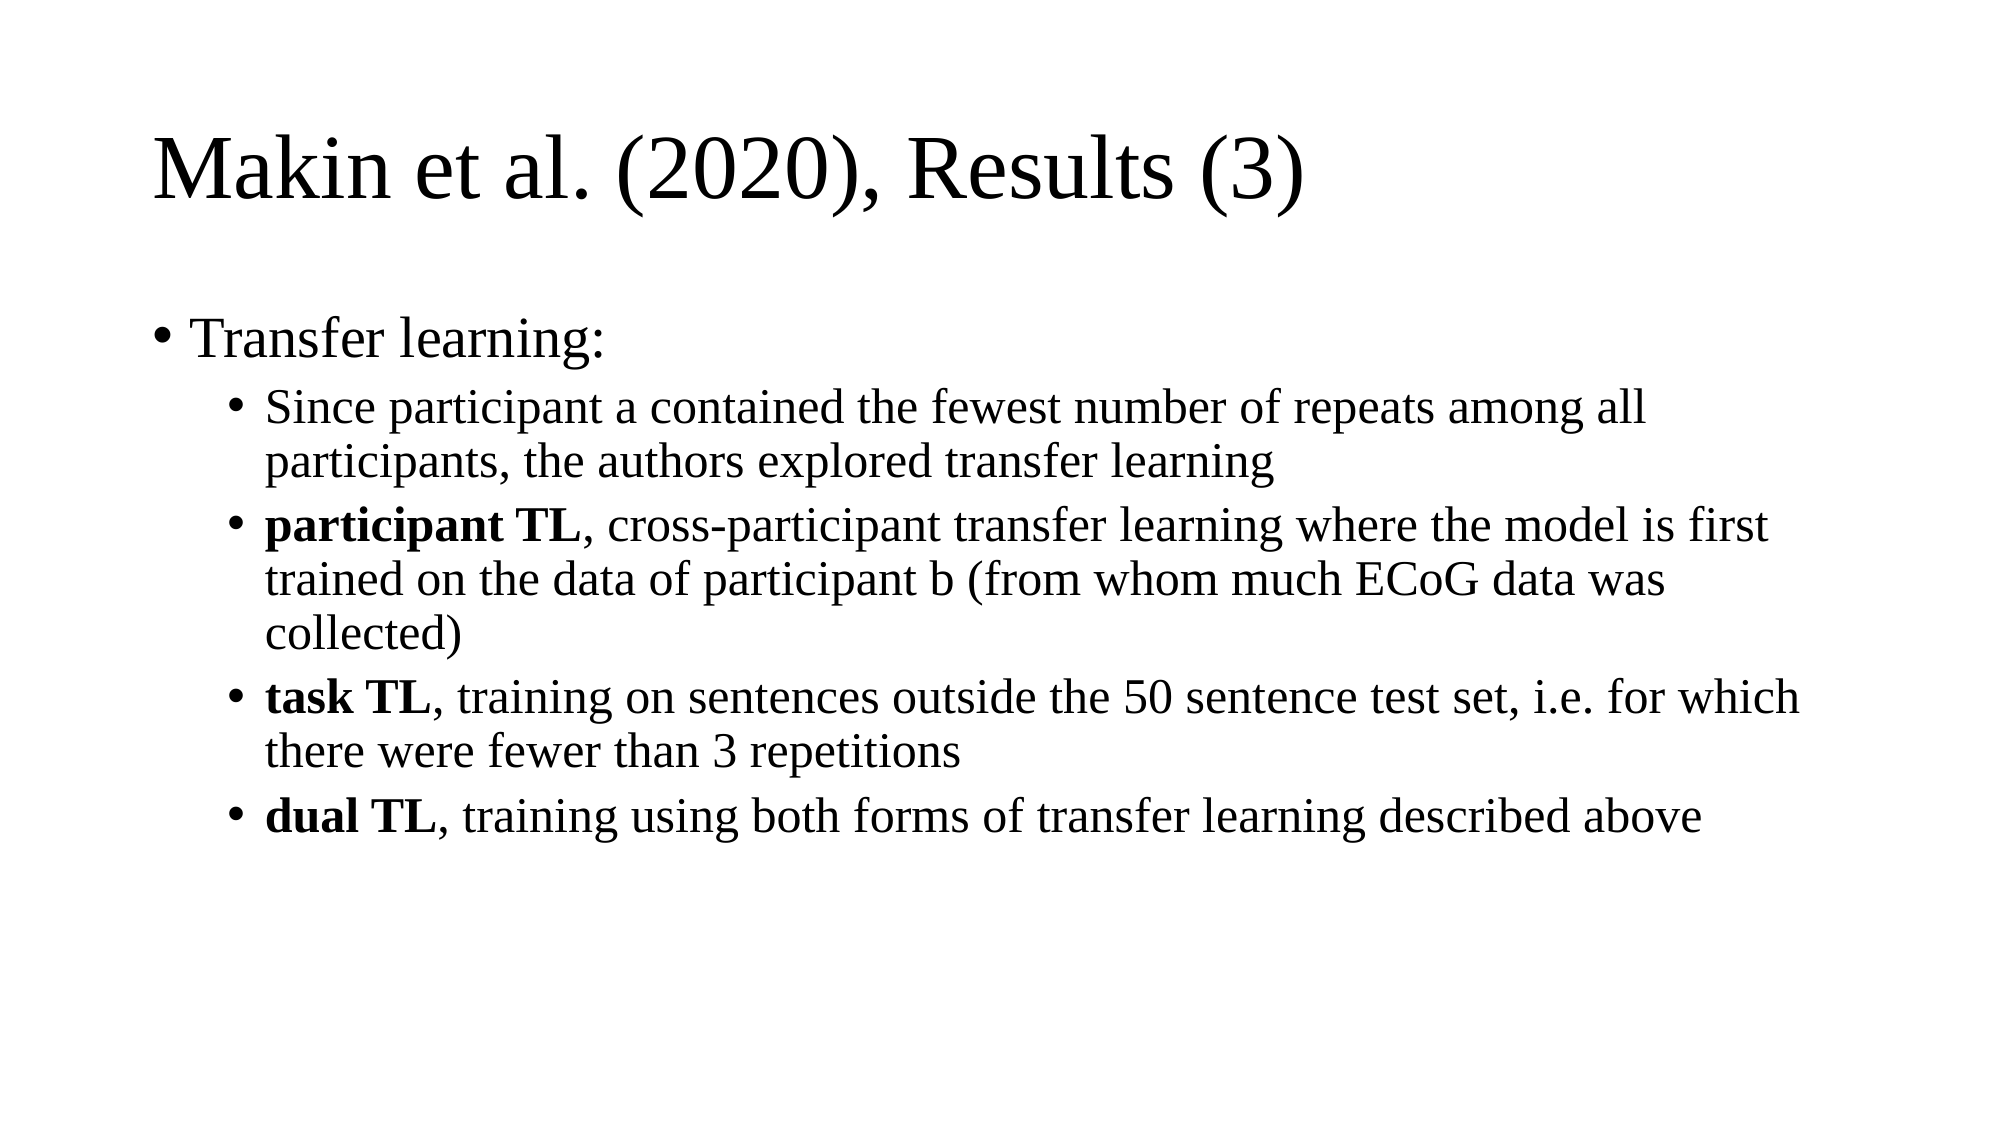

# Makin et al. (2020), Results (3)
Transfer learning:
Since participant a contained the fewest number of repeats among all participants, the authors explored transfer learning
participant TL, cross-participant transfer learning where the model is first trained on the data of participant b (from whom much ECoG data was collected)
task TL, training on sentences outside the 50 sentence test set, i.e. for which there were fewer than 3 repetitions
dual TL, training using both forms of transfer learning described above